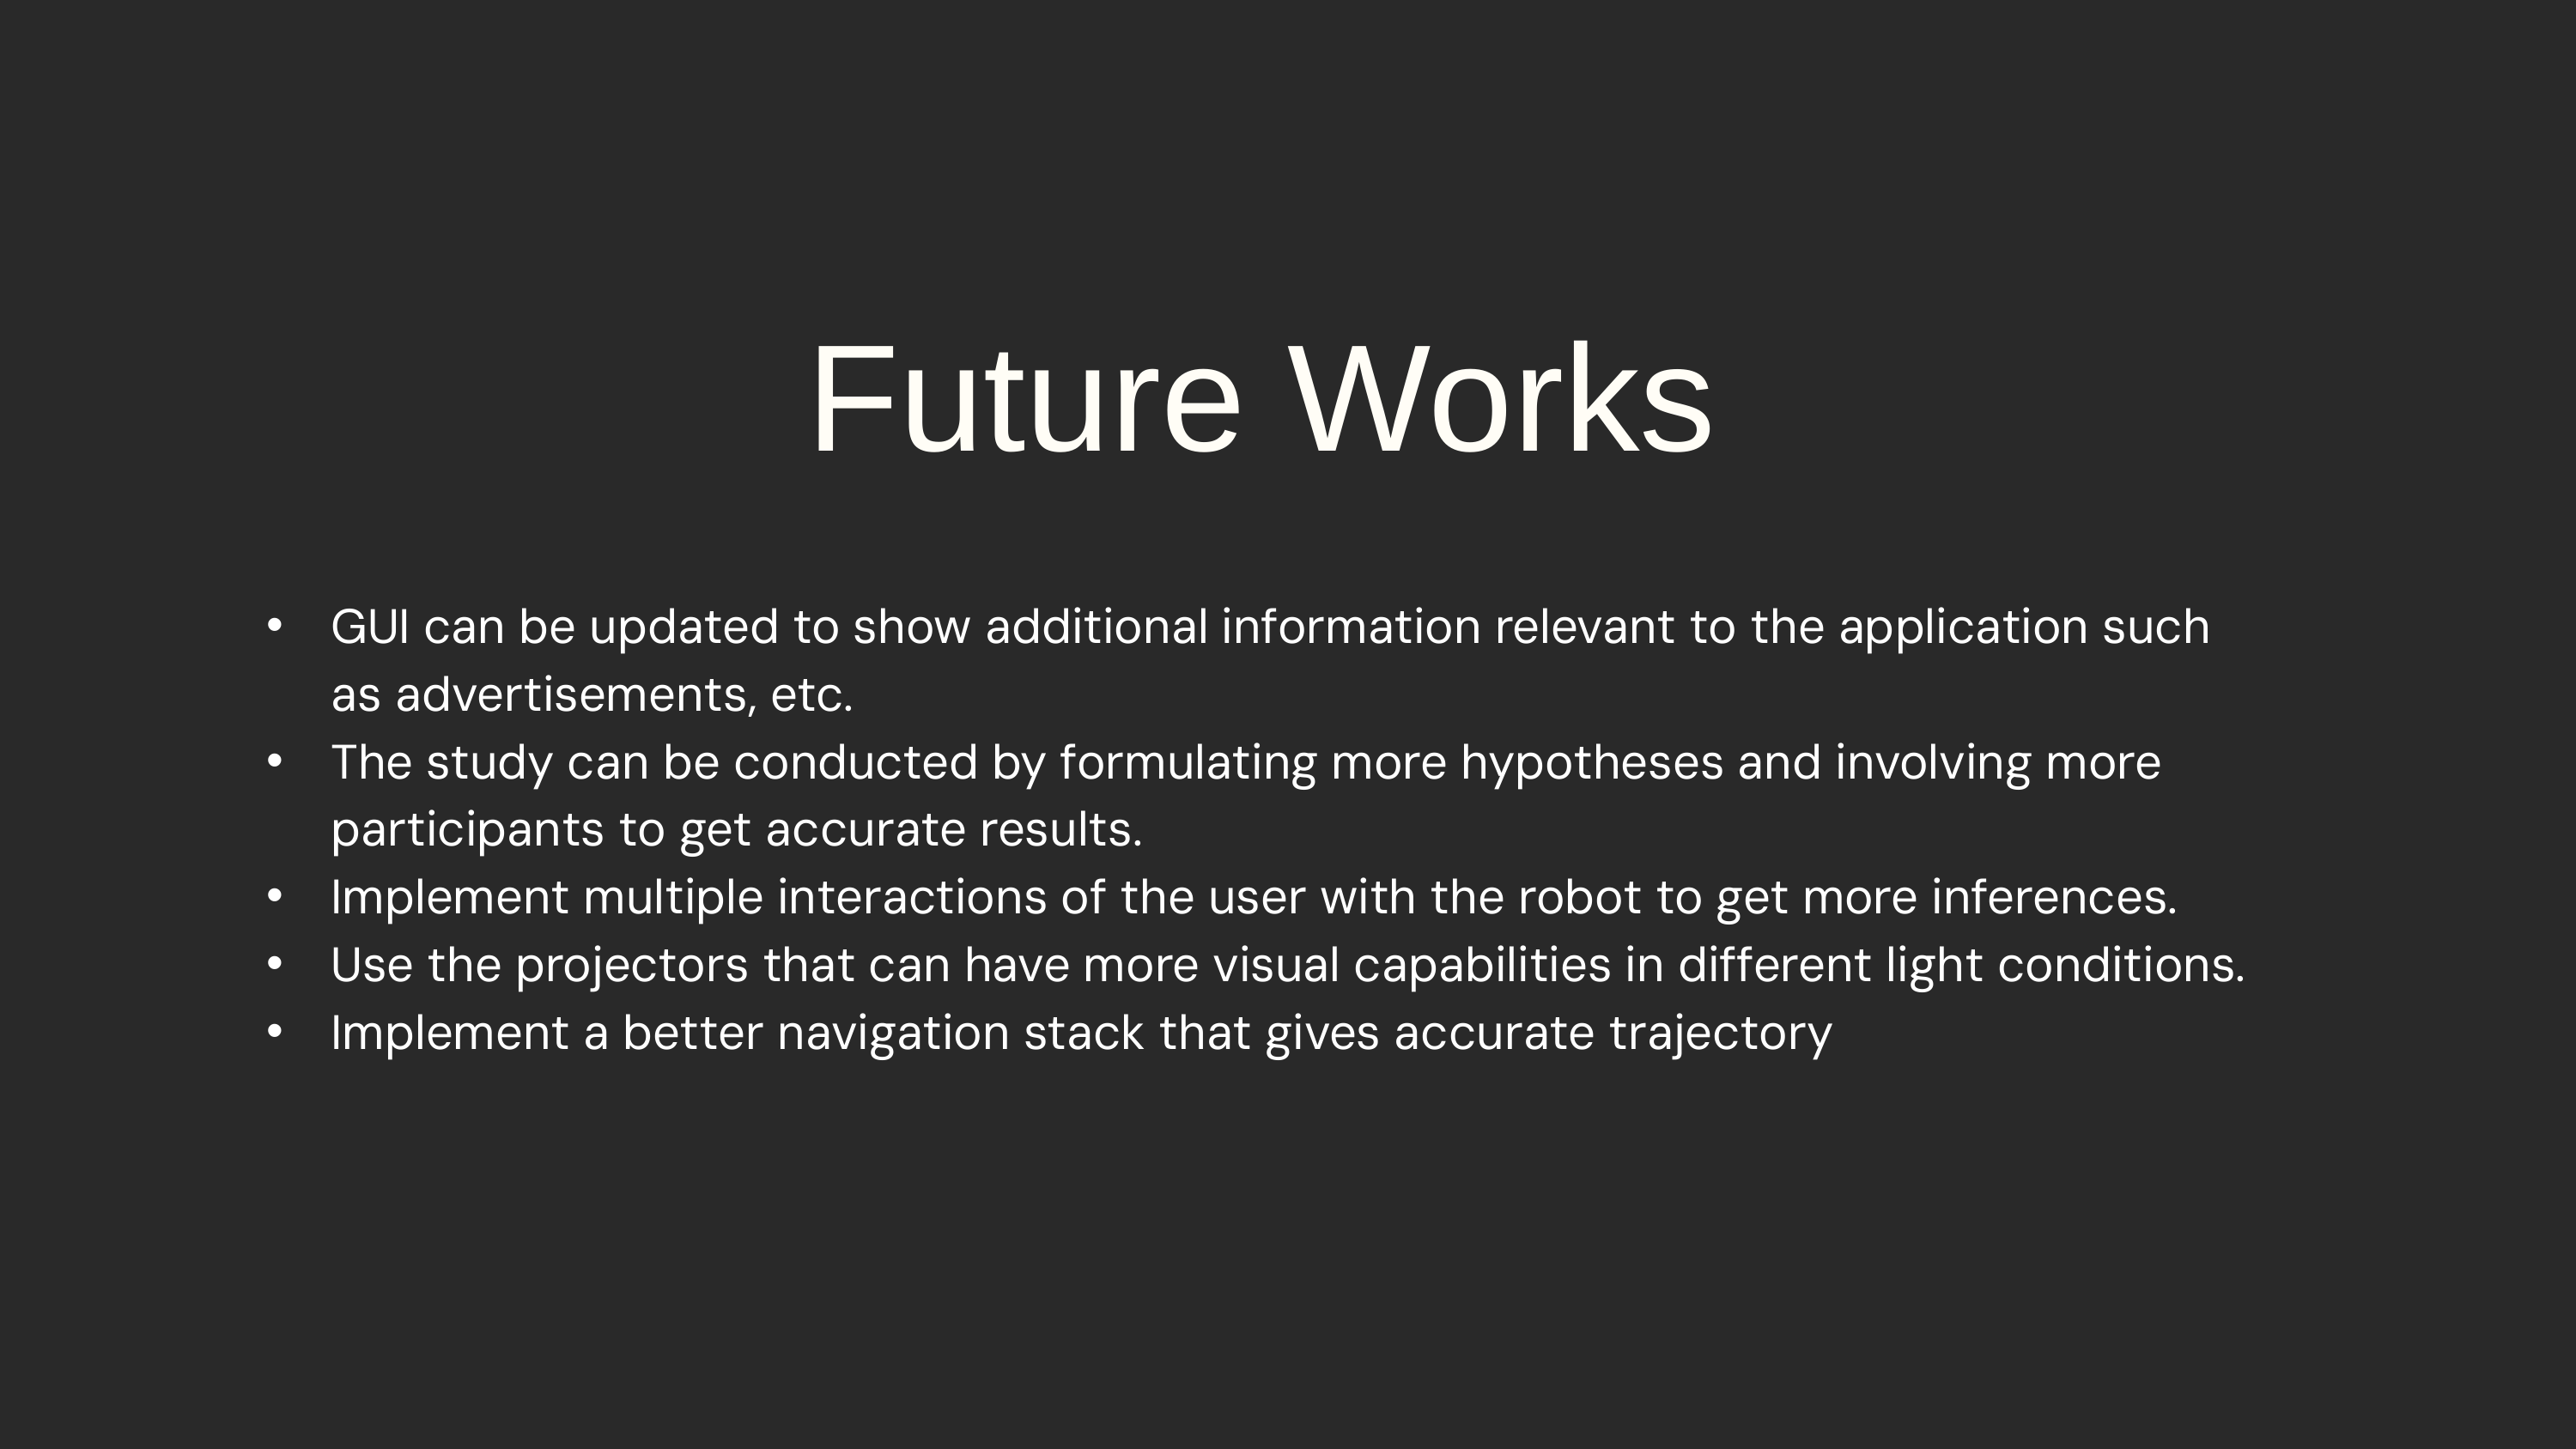

Future Works
GUI can be updated to show additional information relevant to the application such as advertisements, etc.
The study can be conducted by formulating more hypotheses and involving more participants to get accurate results.
Implement multiple interactions of the user with the robot to get more inferences.
Use the projectors that can have more visual capabilities in different light conditions.
Implement a better navigation stack that gives accurate trajectory